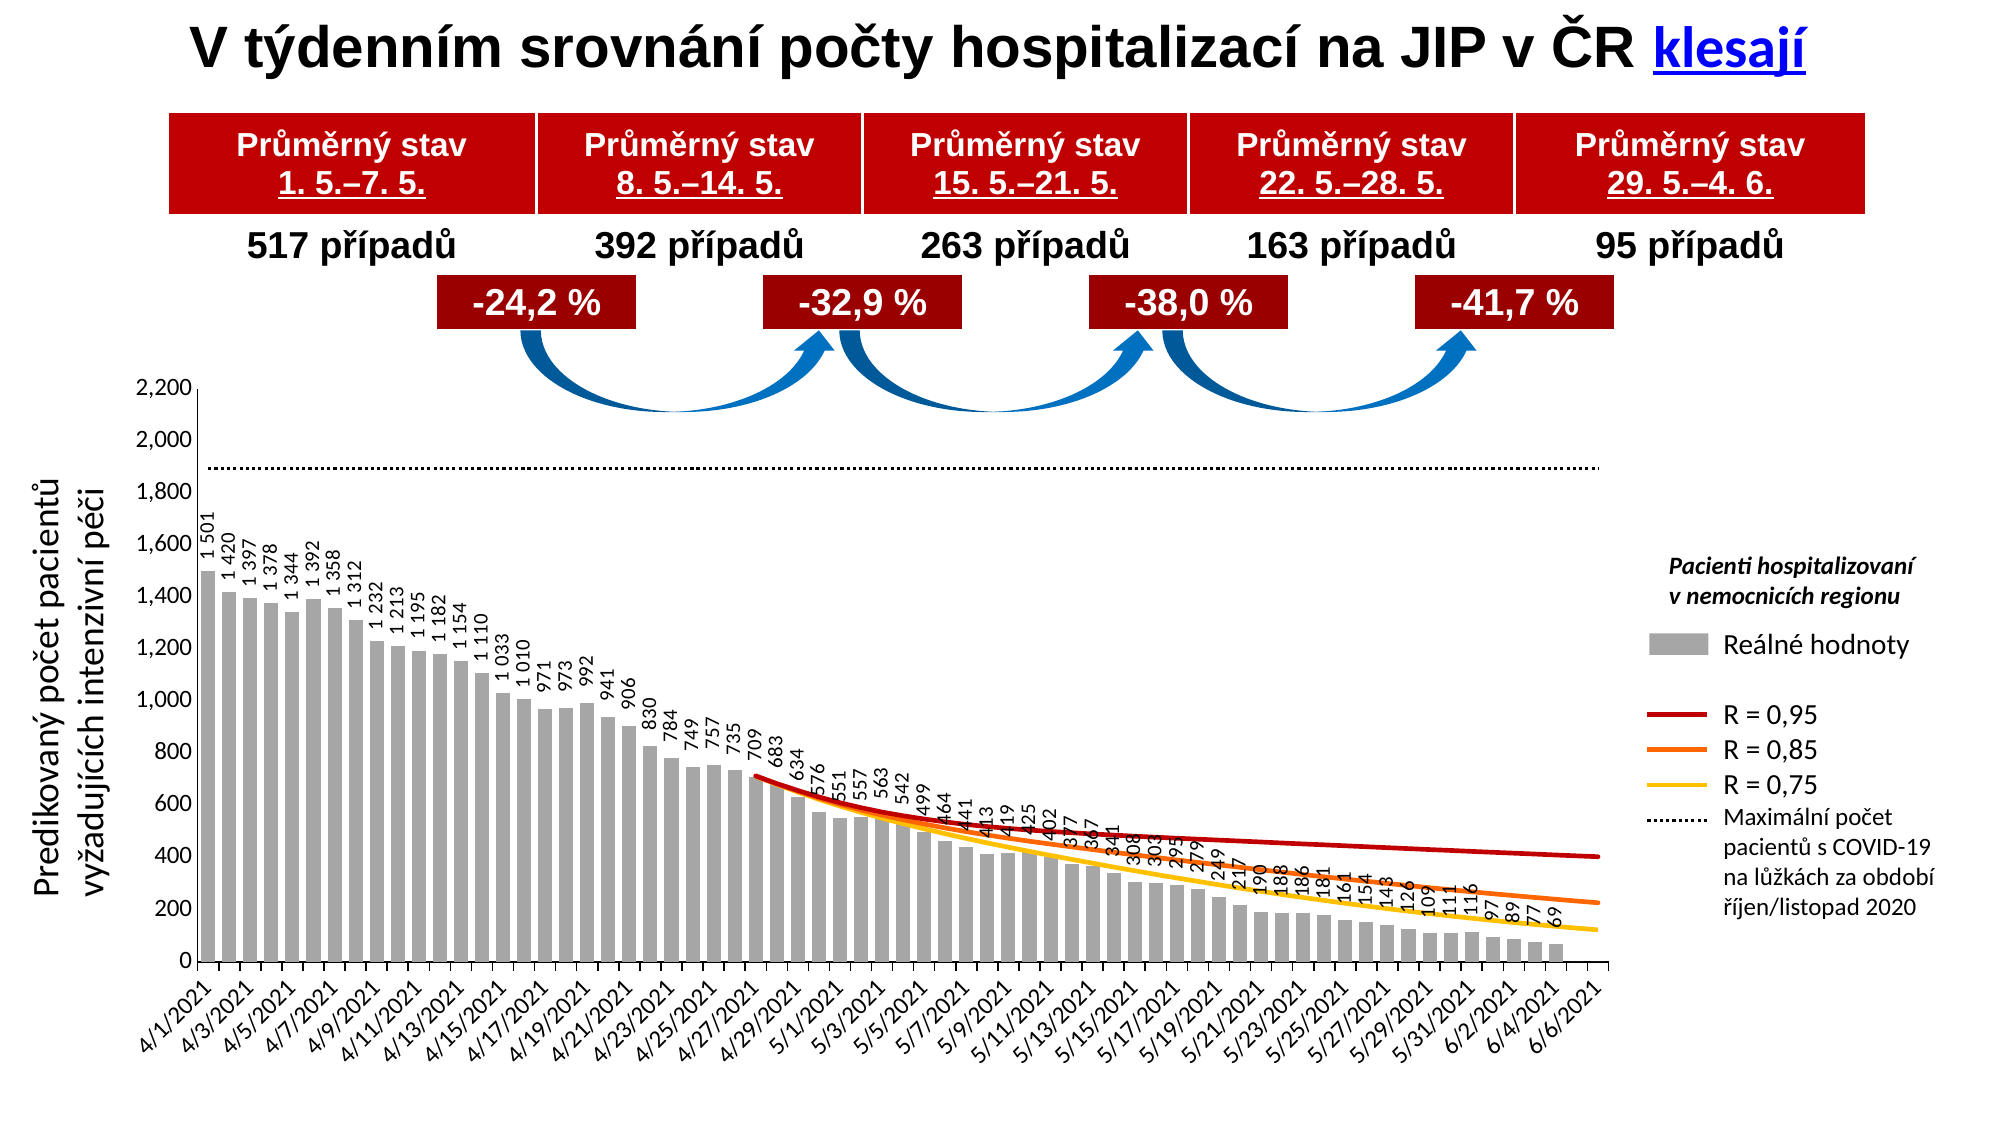

V týdenním srovnání počty hospitalizací na JIP v ČR klesají
| Průměrný stav |  |  | Průměrný stav |  |  | Průměrný stav |  |  | Průměrný stav |  |  | Průměrný stav |  |  |
| --- | --- | --- | --- | --- | --- | --- | --- | --- | --- | --- | --- | --- | --- | --- |
| 1. 5.–7. 5. |  |  | 8. 5.–14. 5. |  |  | 15. 5.–21. 5. |  |  | 22. 5.–28. 5. |  |  | 29. 5.–4. 6. |  |  |
| 517 případů |  |  | 392 případů |  |  | 263 případů |  |  | 163 případů |  |  | 95 případů |  |  |
|  |  | -24,2 % |  |  | -32,9 % |  |  | -38,0 % |  |  | -41,7 % |  |  |  |

### Chart

| Category |  |  |  |  |  |
|---|---|---|---|---|---|
| 44287 | 1501.0 | None | None | None | 1893.0 |
| 44288 | 1420.0 | None | None | None | 1893.0 |
| 44289 | 1397.0 | None | None | None | 1893.0 |
| 44290 | 1378.0 | None | None | None | 1893.0 |
| 44291 | 1344.0 | None | None | None | 1893.0 |
| 44292 | 1392.0 | None | None | None | 1893.0 |
| 44293 | 1358.0 | None | None | None | 1893.0 |
| 44294 | 1312.0 | None | None | None | 1893.0 |
| 44295 | 1232.0 | None | None | None | 1893.0 |
| 44296 | 1213.0 | None | None | None | 1893.0 |
| 44297 | 1195.0 | None | None | None | 1893.0 |
| 44298 | 1182.0 | None | None | None | 1893.0 |
| 44299 | 1154.0 | None | None | None | 1893.0 |
| 44300 | 1110.0 | None | None | None | 1893.0 |
| 44301 | 1033.0 | None | None | None | 1893.0 |
| 44302 | 1010.0 | None | None | None | 1893.0 |
| 44303 | 971.0 | None | None | None | 1893.0 |
| 44304 | 973.0 | None | None | None | 1893.0 |
| 44305 | 992.0 | None | None | None | 1893.0 |
| 44306 | 941.0 | None | None | None | 1893.0 |
| 44307 | 906.0 | None | None | None | 1893.0 |
| 44308 | 830.0 | None | None | None | 1893.0 |
| 44309 | 784.0 | None | None | None | 1893.0 |
| 44310 | 749.0 | None | None | None | 1893.0 |
| 44311 | 757.0 | None | None | None | 1893.0 |
| 44312 | 735.0 | None | None | None | 1893.0 |
| 44313 | 709.0 | 712.4387298321057 | 712.9887624824198 | 713.534628218716 | 1893.0 |
| 44314 | 683.0 | 680.8532060574951 | 682.4128643804225 | 683.9671468862035 | 1893.0 |
| 44315 | 634.0 | 651.5621026606583 | 654.4917358441519 | 657.4151538278019 | 1893.0 |
| 44316 | 576.0 | 623.5567832100807 | 628.1393442548108 | 632.7149613204691 | 1893.0 |
| 44317 | 551.0 | 597.3989871896625 | 603.9661172882519 | 610.5506537112617 | 1893.0 |
| 44318 | 557.0 | 573.6404292992303 | 582.5565560724378 | 591.5635086556092 | 1893.0 |
| 44319 | 563.0 | 551.2402469582036 | 562.9109554443311 | 574.817142470515 | 1893.0 |
| 44320 | 542.0 | 530.3705073289995 | 545.2140735509099 | 560.5206236512616 | 1893.0 |
| 44321 | 499.0 | 510.45725976489297 | 528.7955018675644 | 547.9039509946127 | 1893.0 |
| 44322 | 464.0 | 491.6083821884257 | 513.6991619978929 | 536.947016760954 | 1893.0 |
| 44323 | 441.0 | 473.4185332577591 | 499.4798594481192 | 527.1934072080944 | 1893.0 |
| 44324 | 413.0 | 456.26954668296116 | 486.4992015657697 | 519.0114514665131 | 1893.0 |
| 44325 | 419.0 | 439.8768621782873 | 474.4379571654149 | 512.0499773185996 | 1893.0 |
| 44326 | 425.0 | 423.76120237760796 | 462.76512581381337 | 505.7270070112325 | 1893.0 |
| 44327 | 402.0 | 408.4114366125541 | 451.90333736922213 | 500.41296658464313 | 1893.0 |
| 44328 | 377.0 | 393.2577353789185 | 441.22273582104395 | 495.4168879162196 | 1893.0 |
| 44329 | 367.0 | 378.40709820789067 | 430.79938966718987 | 490.7757788200102 | 1893.0 |
| 44330 | 341.0 | 363.73441568631836 | 420.47358926063424 | 486.3084151944747 | 1893.0 |
| 44331 | 308.0 | 349.4205693084234 | 410.3955174719737 | 482.1459207866012 | 1893.0 |
| 44332 | 303.0 | 335.42059559249395 | 400.4901478450402 | 478.17470468414865 | 1893.0 |
| 44333 | 295.0 | 321.79414887381375 | 390.7997160866846 | 474.3944315281556 | 1893.0 |
| 44334 | 279.0 | 308.53304930739375 | 381.29069759549327 | 470.7430077863744 | 1893.0 |
| 44335 | 249.0 | 295.51401232423285 | 371.81645527560374 | 467.06244808554663 | 1893.0 |
| 44336 | 217.0 | 282.8940522799249 | 362.5330370260034 | 463.4843739509364 | 1893.0 |
| 44337 | 190.0 | 270.45095008853383 | 353.2039428987971 | 459.76431532745664 | 1893.0 |
| 44338 | 188.0 | 258.38891625148716 | 344.03076599440504 | 456.08338778718974 | 1893.0 |
| 44339 | 186.0 | 246.73841968975324 | 335.0413208619225 | 452.45977784525905 | 1893.0 |
| 44340 | 181.0 | 235.53153061592064 | 326.26790943662024 | 448.9134289085879 | 1893.0 |
| 44341 | 161.0 | 224.6082000515055 | 317.5512694287343 | 445.2774924881492 | 1893.0 |
| 44342 | 154.0 | 214.09252154238152 | 309.02023076263083 | 441.68460345303595 | 1893.0 |
| 44343 | 143.0 | 203.9688997293383 | 300.66239917257843 | 438.11175765773083 | 1893.0 |
| 44344 | 126.0 | 194.2051928901956 | 292.4540474903192 | 434.53111596809697 | 1893.0 |
| 44345 | 109.0 | 184.7763808011549 | 284.3762938445999 | 430.929699582138 | 1893.0 |
| 44346 | 111.0 | 175.70172360066476 | 276.4572604146463 | 427.32253192053236 | 1893.0 |
| 44347 | 116.0 | 167.07520572286853 | 268.7965540805148 | 423.81754074420707 | 1893.0 |
| 44348 | 97.0 | 158.82244747792544 | 261.33416786664185 | 420.3521680688246 | 1893.0 |
| 44349 | 89.0 | 150.89428527706372 | 254.02401061156294 | 416.88367201206717 | 1893.0 |
| 44350 | 77.0 | 143.3699939298103 | 246.958408950923 | 413.5047043887844 | 1893.0 |
| 44351 | 69.0 | 136.07085987914178 | 239.96527629294263 | 410.0439084428313 | 1893.0 |
| 44352 | 0.0 | 129.12066785338448 | 233.17745936769148 | 406.6417278977573 | 1893.0 |
| 44353 | 0.0 | 122.51085397983296 | 226.5919586907739 | 403.293755017394 | 1893.0 |
|  | None | None | None | None | None |
|  | None | None | None | None | None |
|  | None | None | None | None | None |
|  | None | None | None | None | None |
|  | None | None | None | None | None |
|  | None | None | None | None | None |
|  | None | None | None | None | None |
|  | None | None | None | None | None |
|  | None | None | None | None | None |
|  | None | None | None | None | None |
|  | None | None | None | None | None |
|  | None | None | None | None | None |
|  | None | None | None | None | None |
|  | None | None | None | None | None |
|  | None | None | None | None | None |
|  | None | None | None | None | None |
|  | None | None | None | None | None |
|  | None | None | None | None | None |
|  | None | None | None | None | None |
|  | None | None | None | None | None |
|  | None | None | None | None | None |
|  | None | None | None | None | None |
|  | None | None | None | None | None |
|  | None | None | None | None | None |
|  | None | None | None | None | None |
|  | None | None | None | None | None |
|  | None | None | None | None | None |
|  | None | None | None | None | None |
|  | None | None | None | None | None |
|  | None | None | None | None | None |
|  | None | None | None | None | None |
Pacienti hospitalizovaní v nemocnicích regionu
Reálné hodnoty

R = 0,95
R = 0,85
R = 0,75
Maximální počet pacientů s COVID-19 na lůžkách za období říjen/listopad 2020

Predikovaný počet pacientů
vyžadujících intenzivní péči